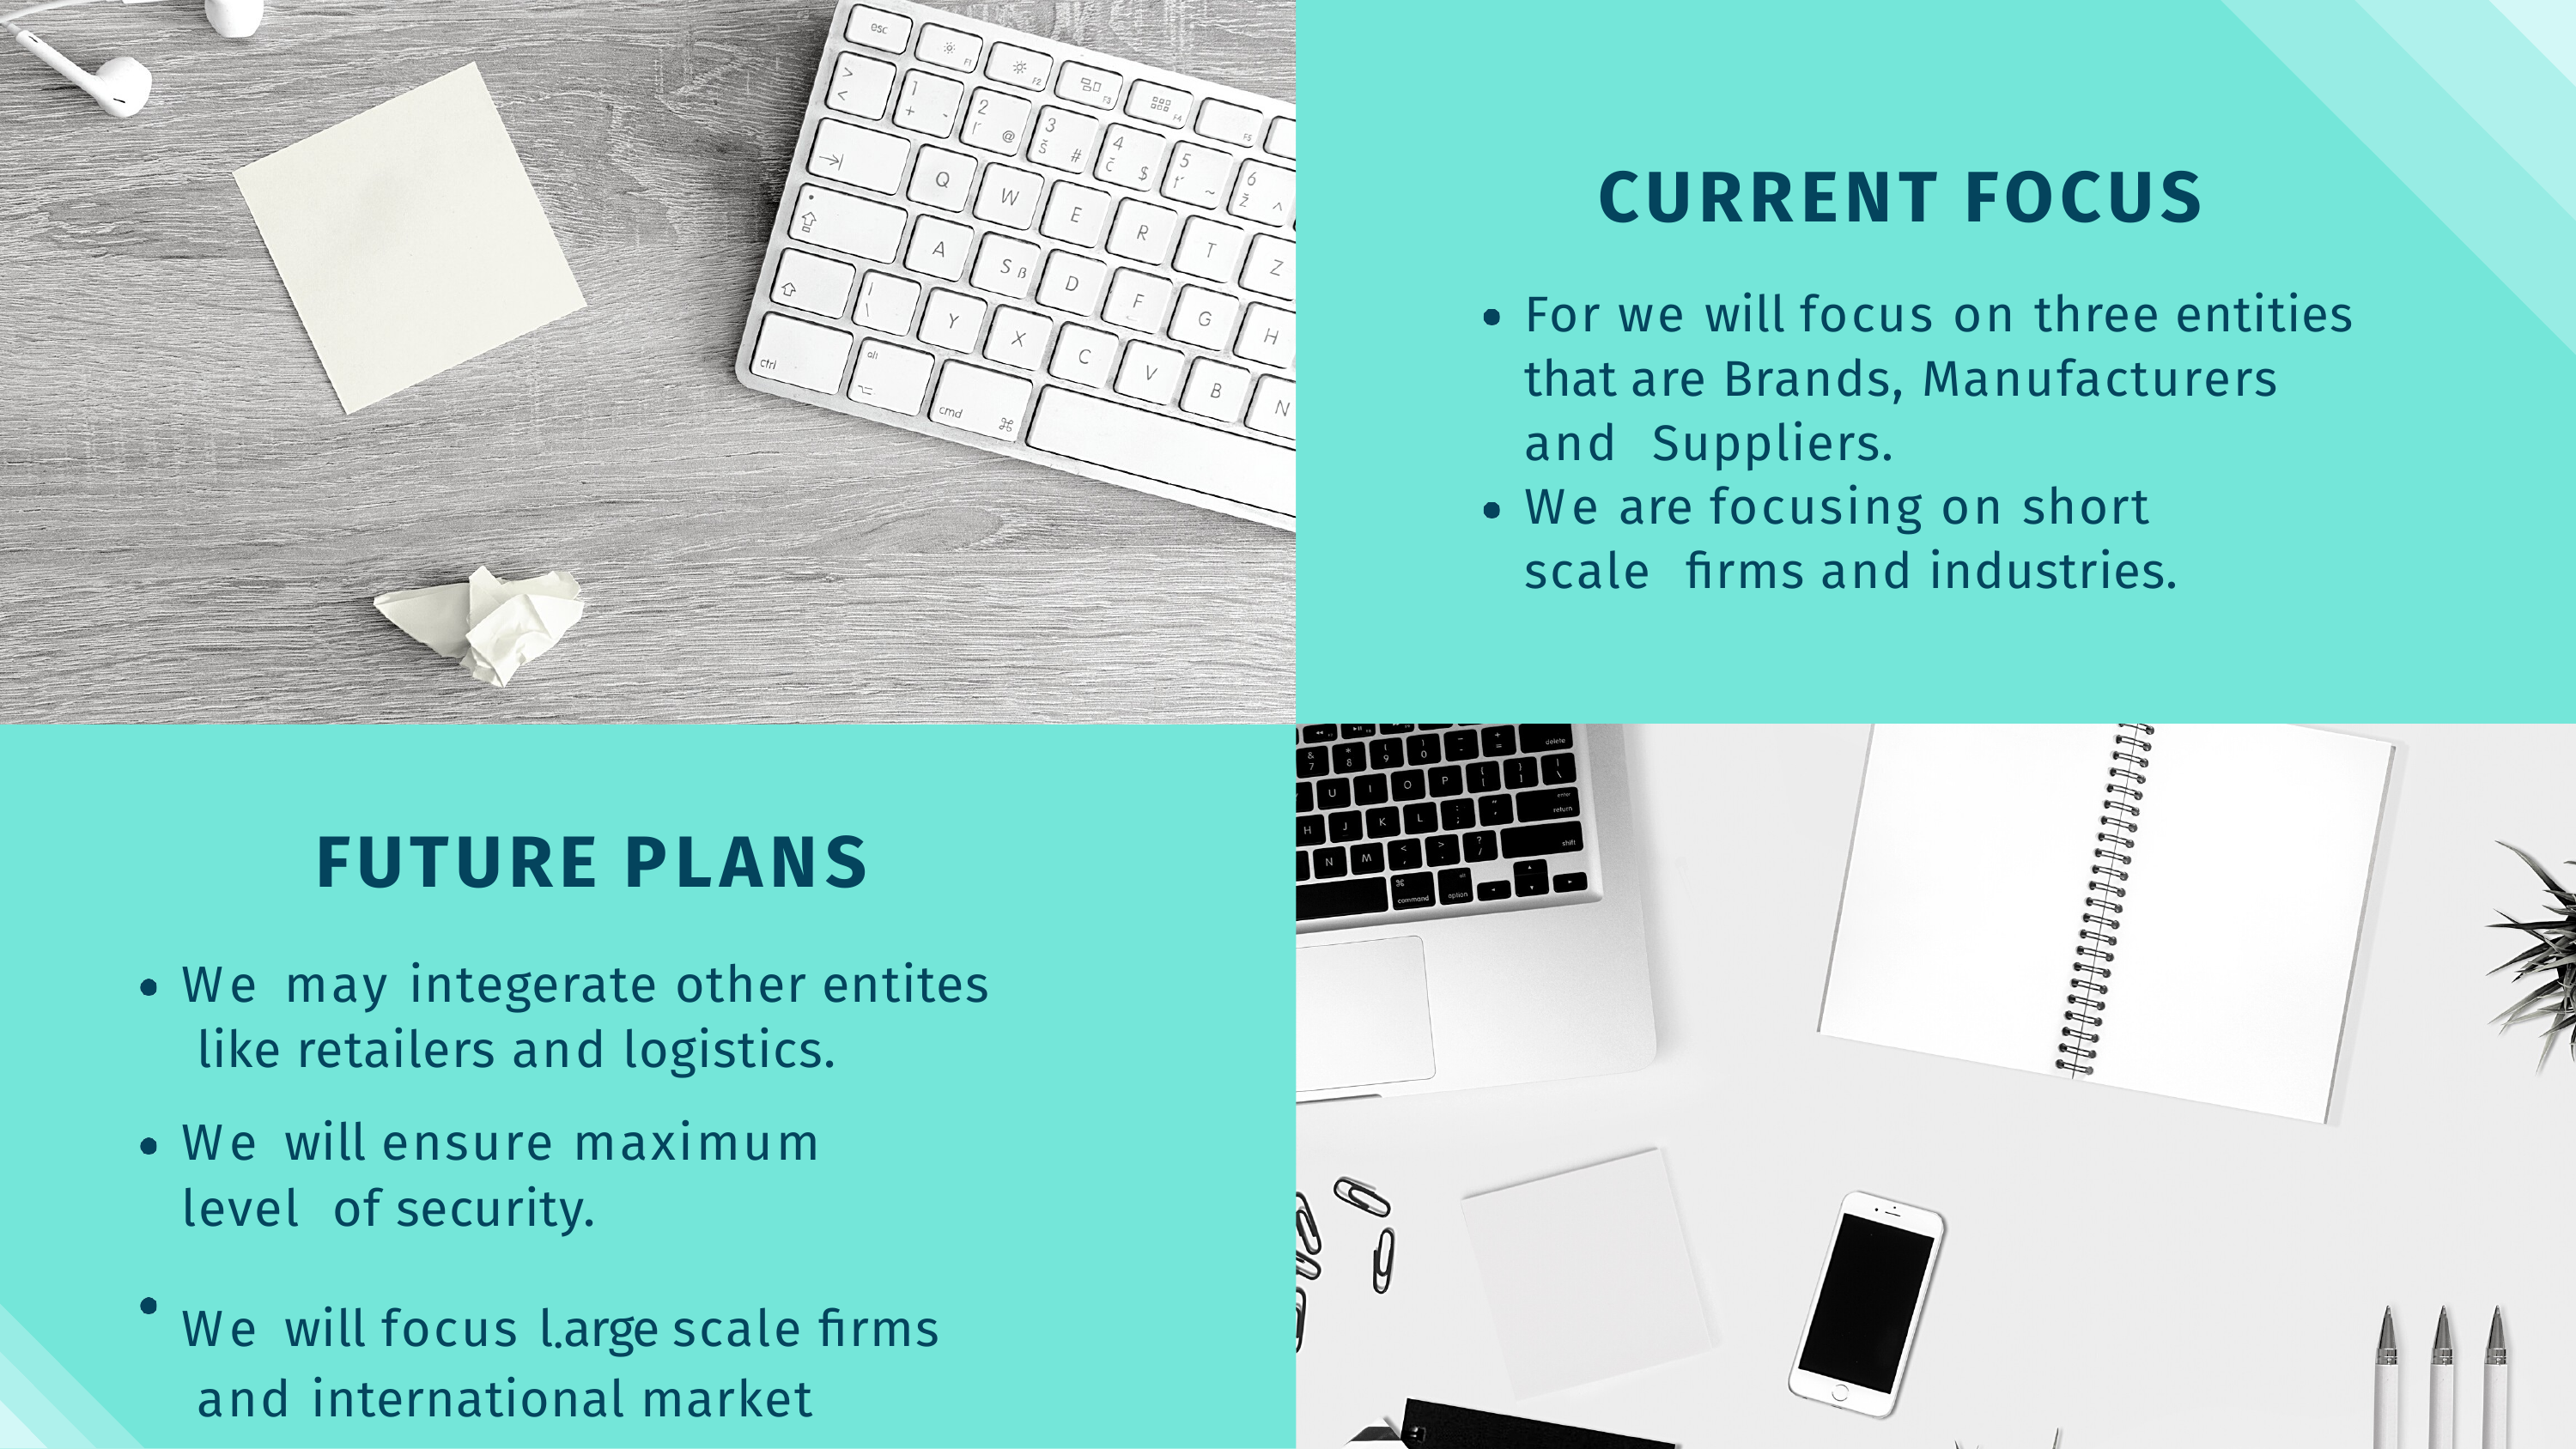

# CURRENT FOCUS
For we will focus on three entities  that are Brands, Manufacturers and  Suppliers.
We are focusing on short scale  firms and industries.

FUTURE PLANS
We may integerate other entites  like retailers and logistics.
We will ensure maximum level  of security.
We will focus l.arge scale firms  and international market